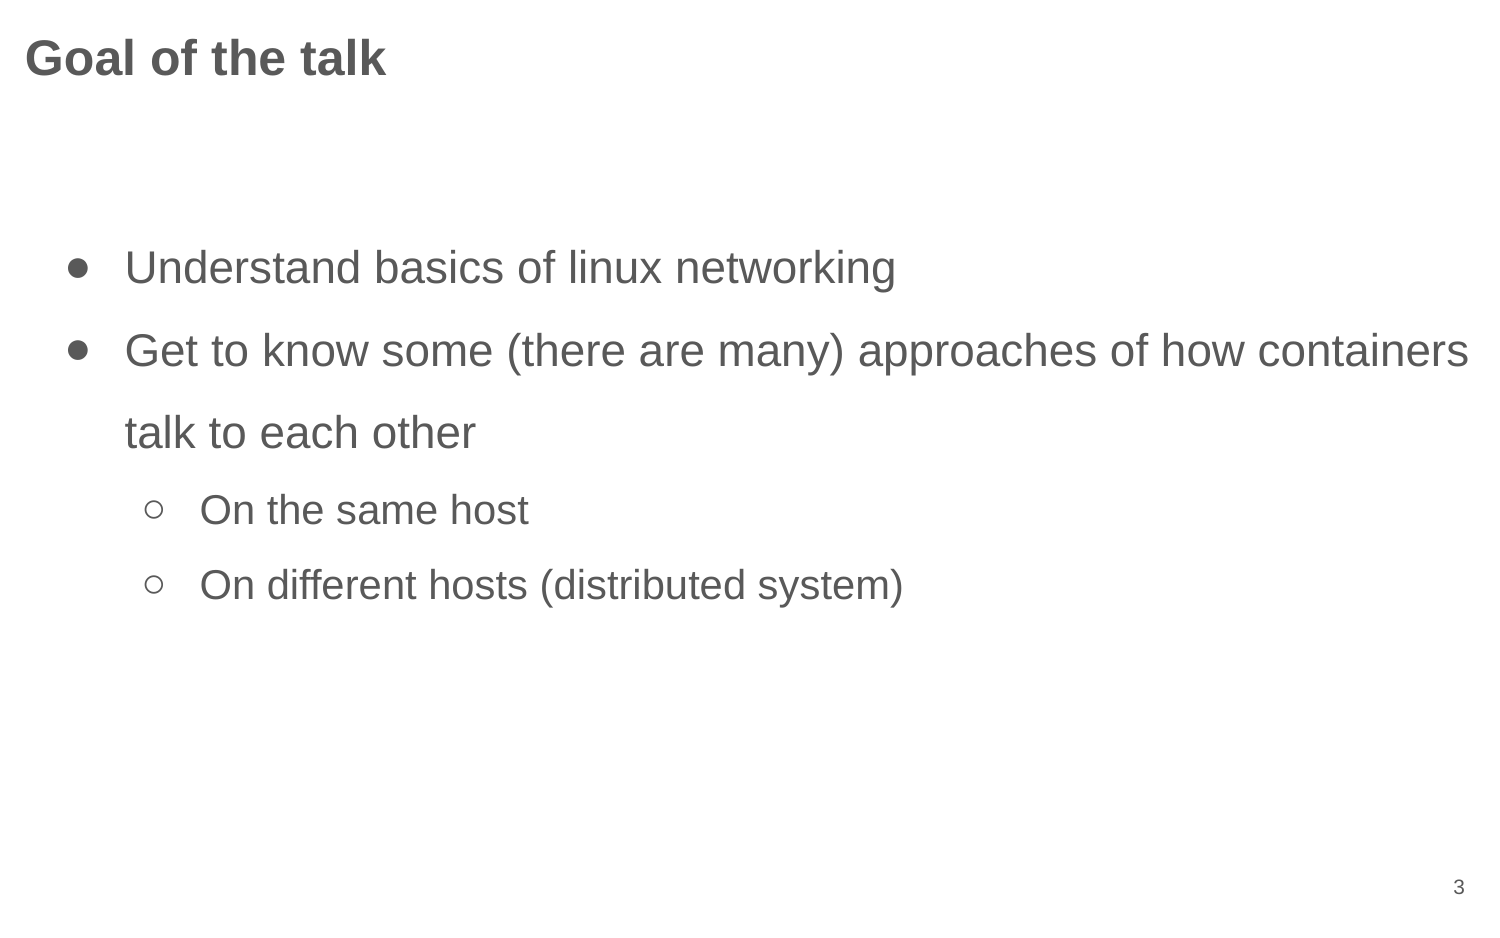

Goal of the talk
Understand basics of linux networking
Get to know some (there are many) approaches of how containers talk to each other
On the same host
On different hosts (distributed system)

3